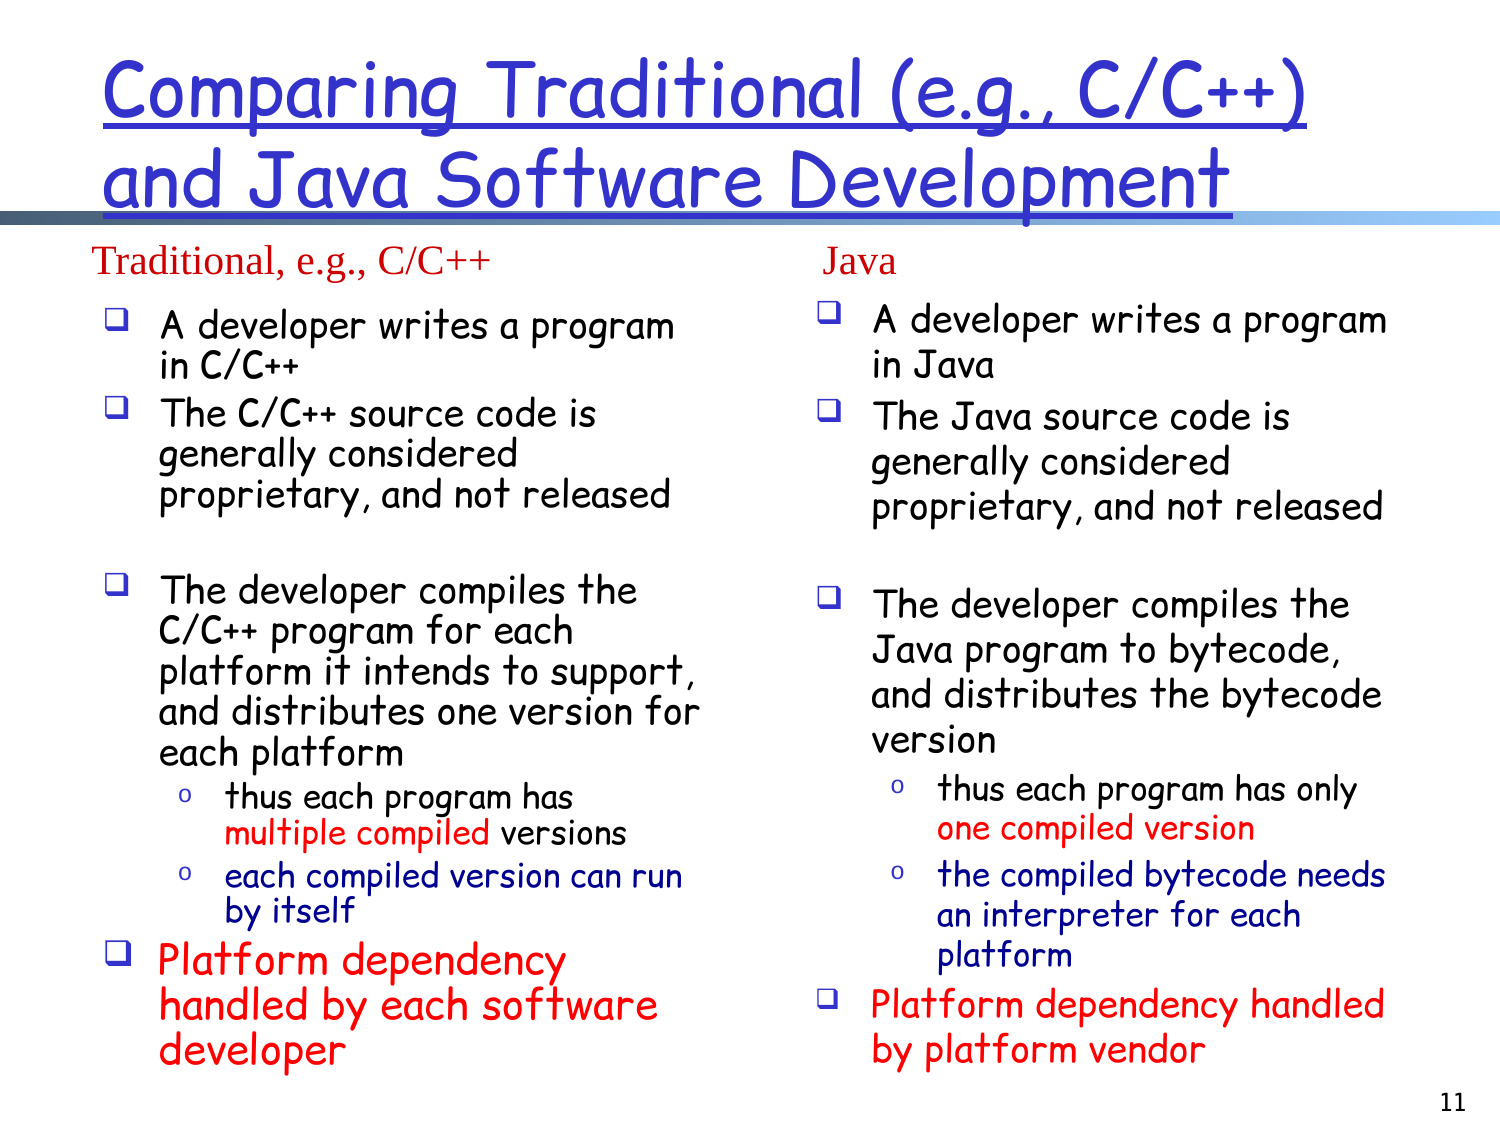

# Comparing Traditional (e.g., C/C++) and Java Software Development
Traditional, e.g., C/C++
Java
A developer writes a program in Java
The Java source code is generally considered proprietary, and not released
The developer compiles the Java program to bytecode, and distributes the bytecode version
thus each program has only one compiled version
the compiled bytecode needs an interpreter for each platform
Platform dependency handled by platform vendor
A developer writes a program in C/C++
The C/C++ source code is generally considered proprietary, and not released

The developer compiles the C/C++ program for each platform it intends to support, and distributes one version for each platform
thus each program has multiple compiled versions
each compiled version can run by itself
Platform dependency handled by each software developer
11